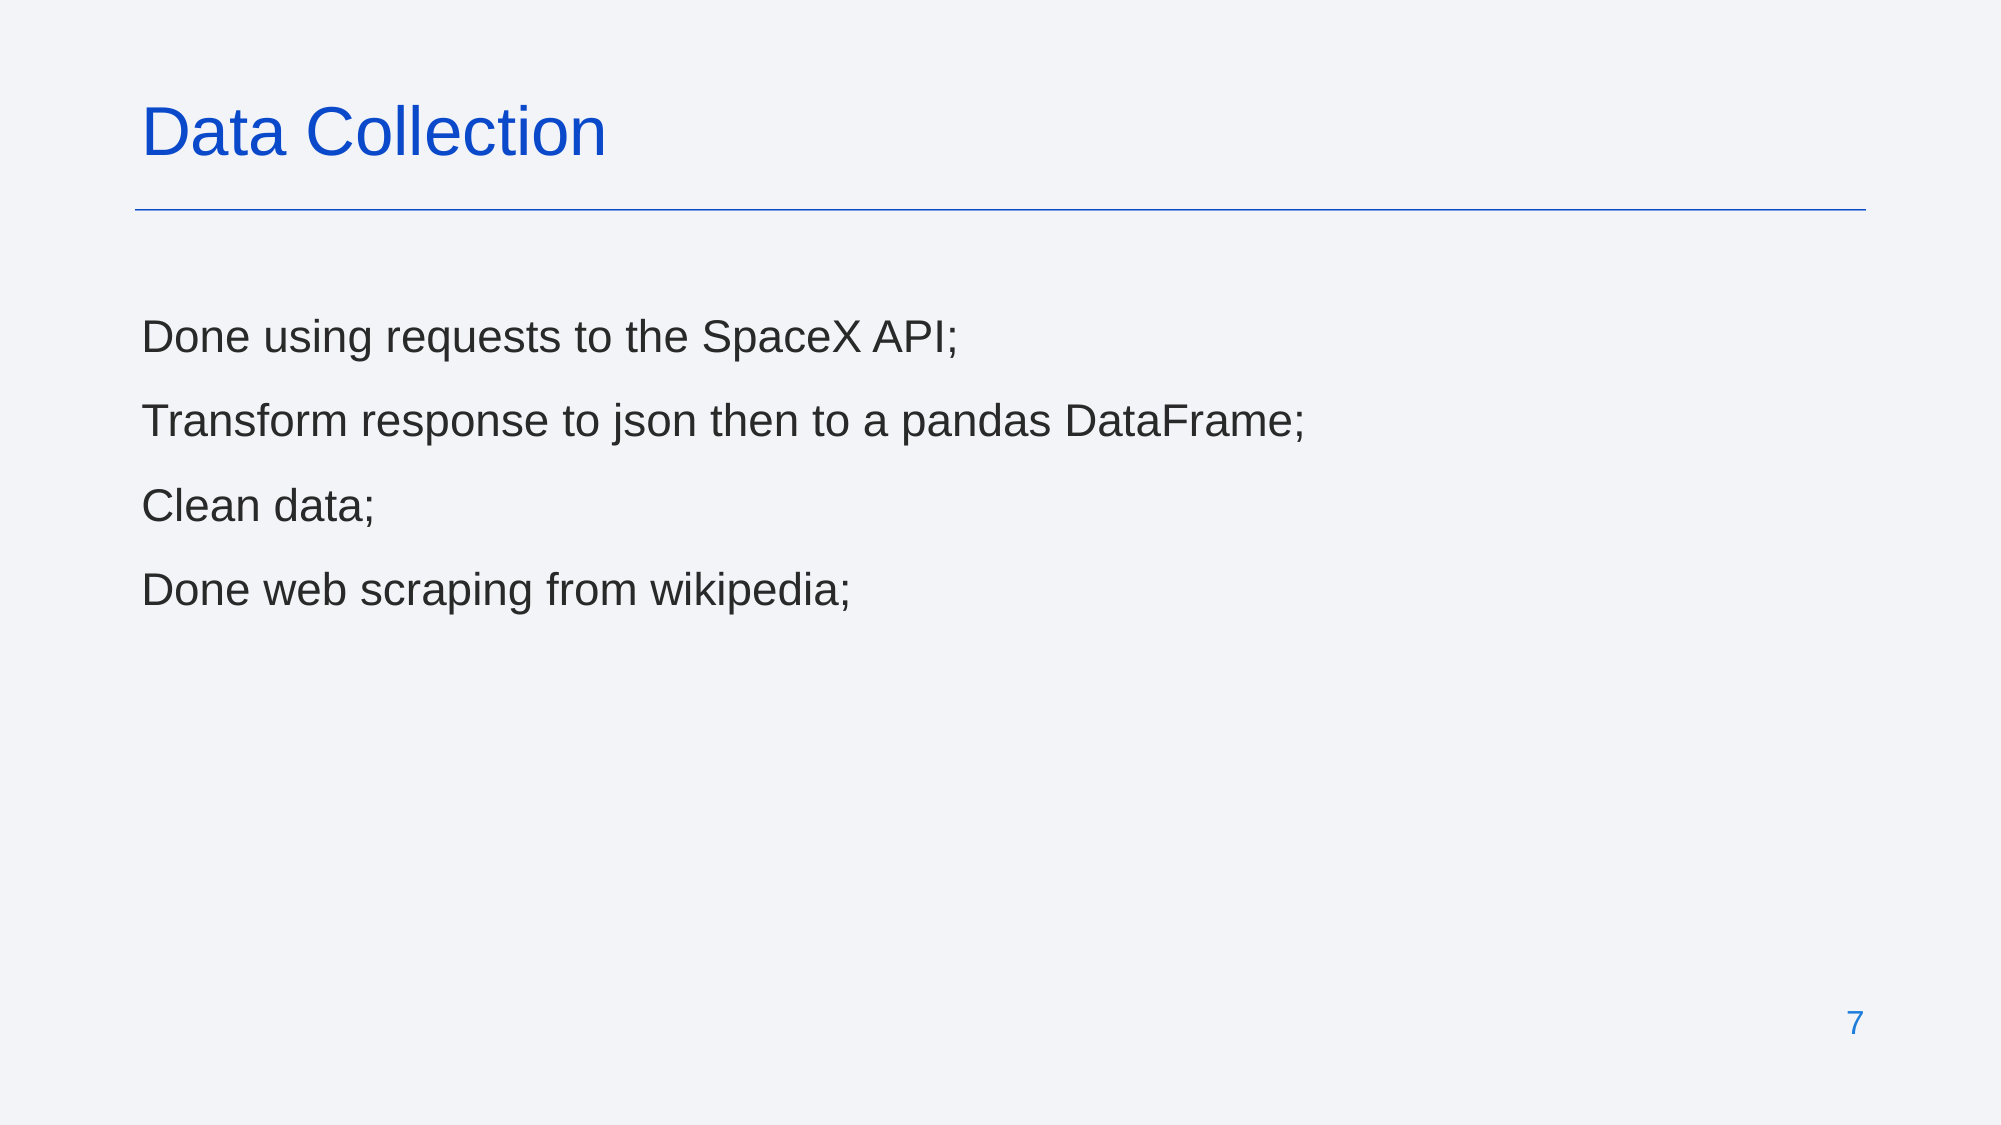

Data Collection
Done using requests to the SpaceX API;
Transform response to json then to a pandas DataFrame;
Clean data;
Done web scraping from wikipedia;
7